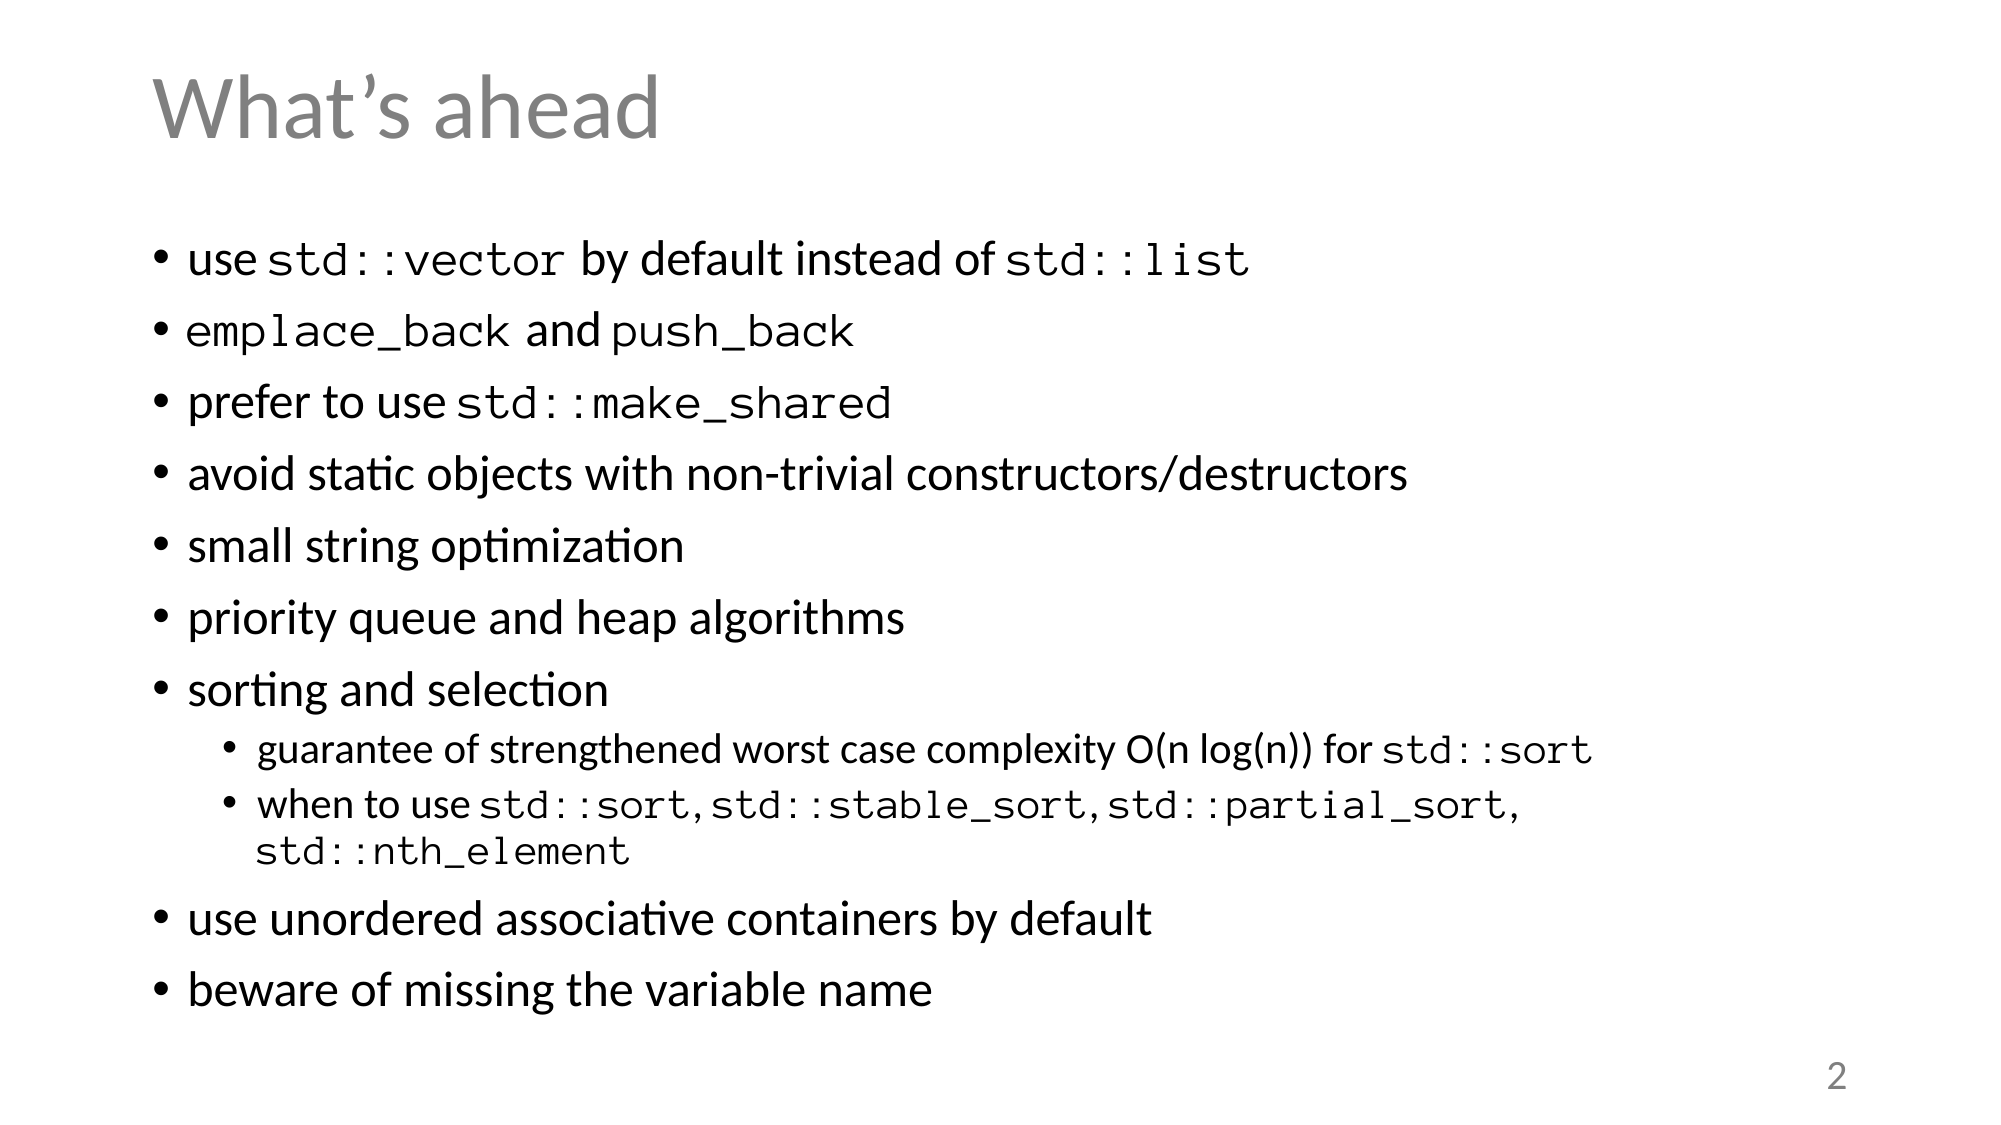

# What’s ahead
use std::vector by default instead of std::list
emplace_back and push_back
prefer to use std::make_shared
avoid static objects with non-trivial constructors/destructors
small string optimization
priority queue and heap algorithms
sorting and selection
guarantee of strengthened worst case complexity O(n log(n)) for std::sort
when to use std::sort, std::stable_sort, std::partial_sort, std::nth_element
use unordered associative containers by default
beware of missing the variable name
2